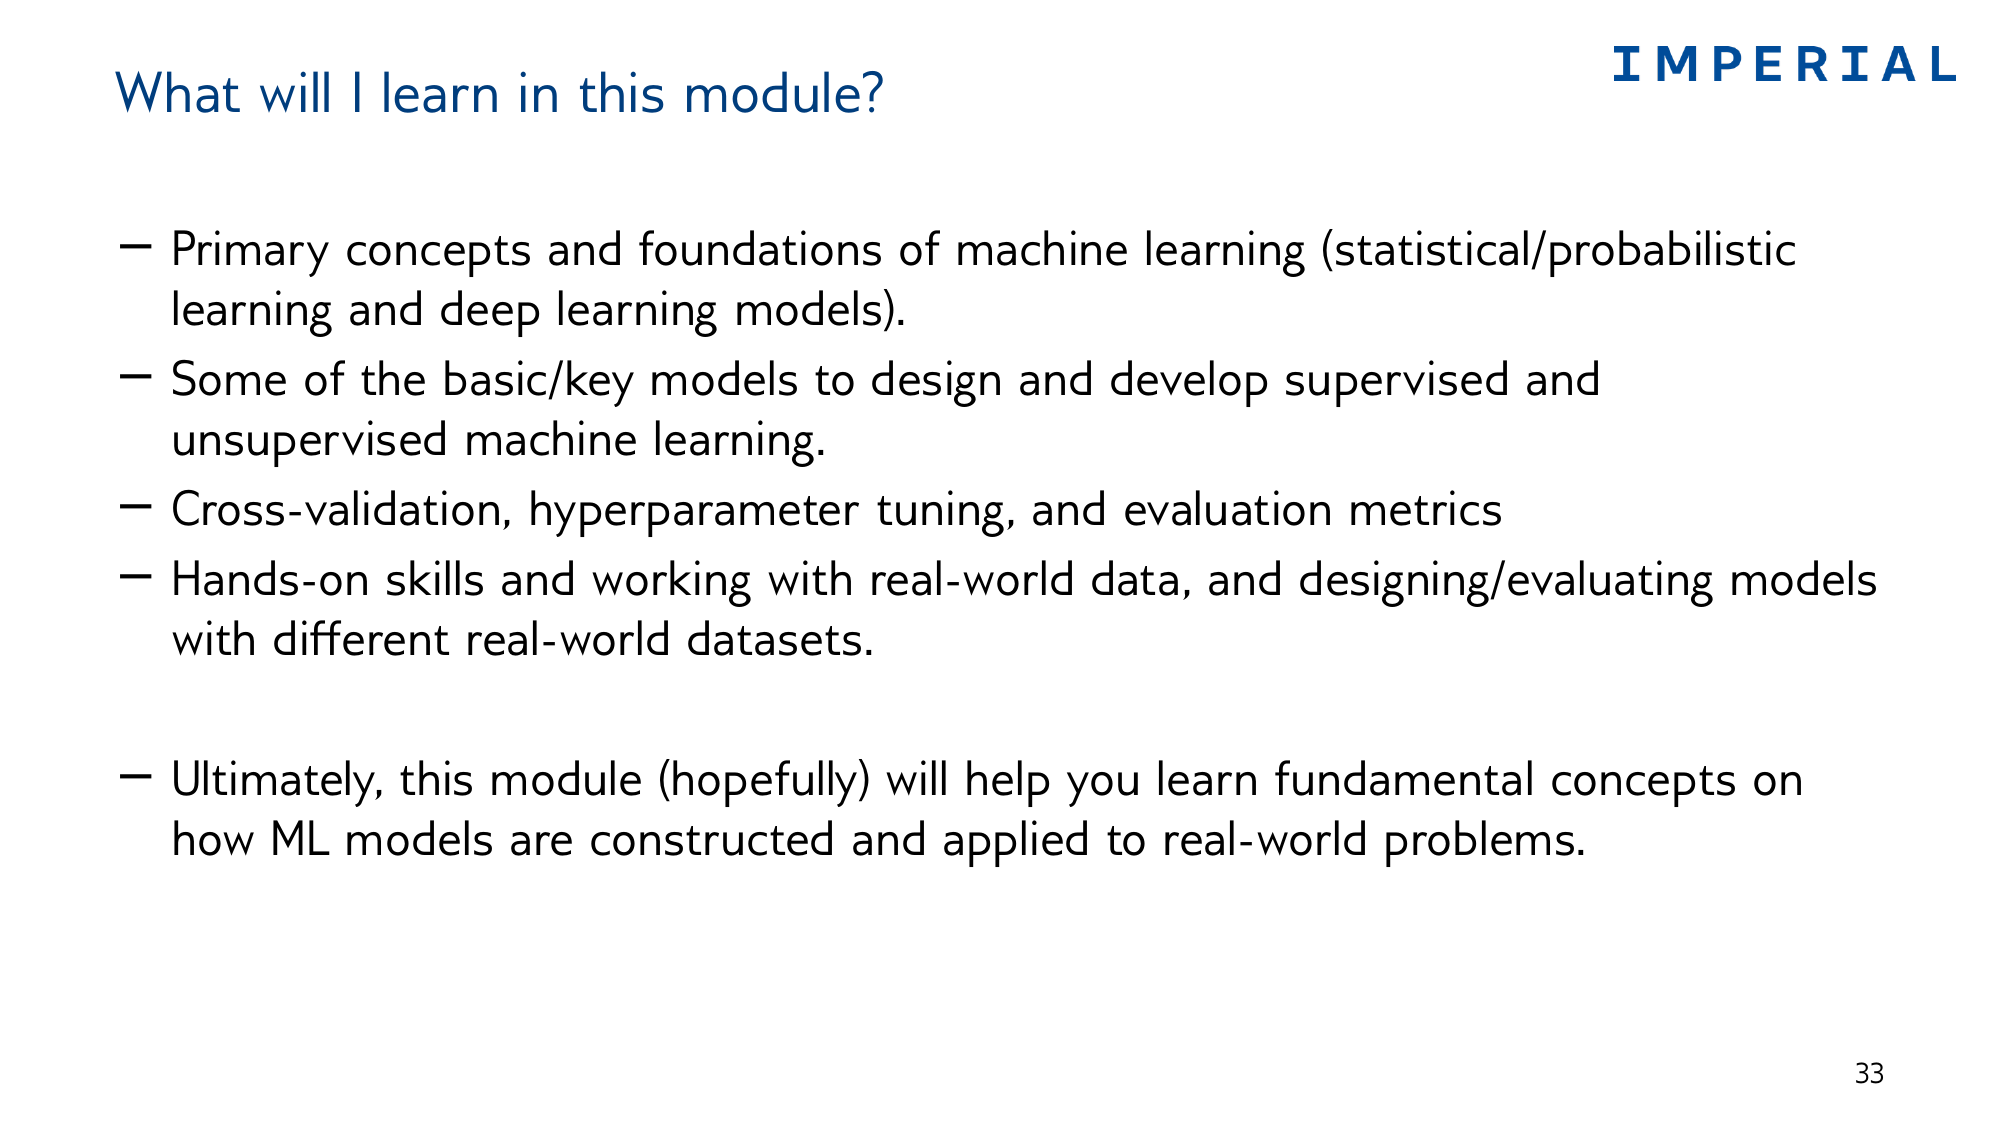

# What will I learn in this module?
Primary concepts and foundations of machine learning (statistical/probabilistic learning and deep learning models).
Some of the basic/key models to design and develop supervised and unsupervised machine learning.
Cross-validation, hyperparameter tuning, and evaluation metrics
Hands-on skills and working with real-world data, and designing/evaluating models with different real-world datasets.

Ultimately, this module (hopefully) will help you learn fundamental concepts on how ML models are constructed and applied to real-world problems.
33